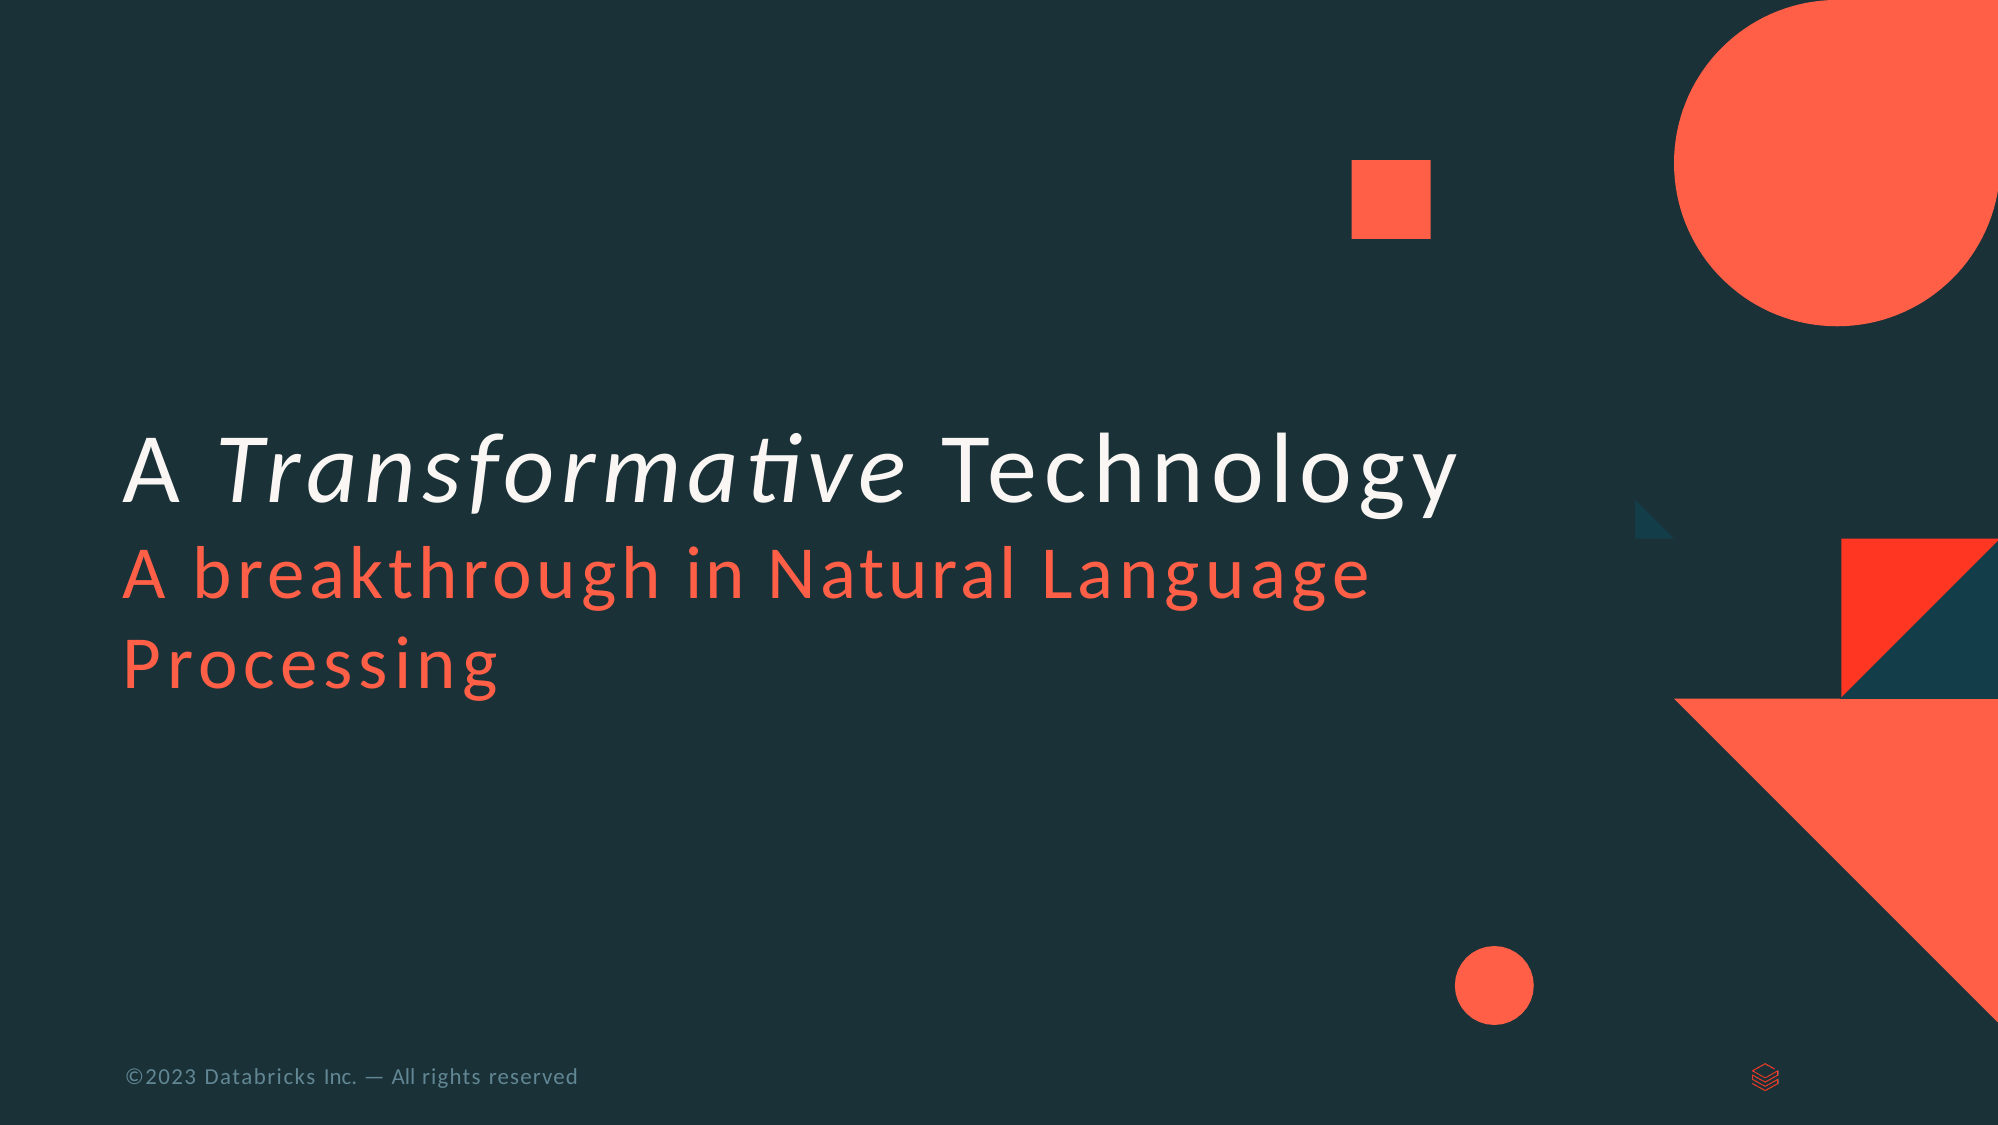

# A Transformative Technology
A breakthrough in Natural Language Processing

©2023 Databricks Inc. — All rights reserved